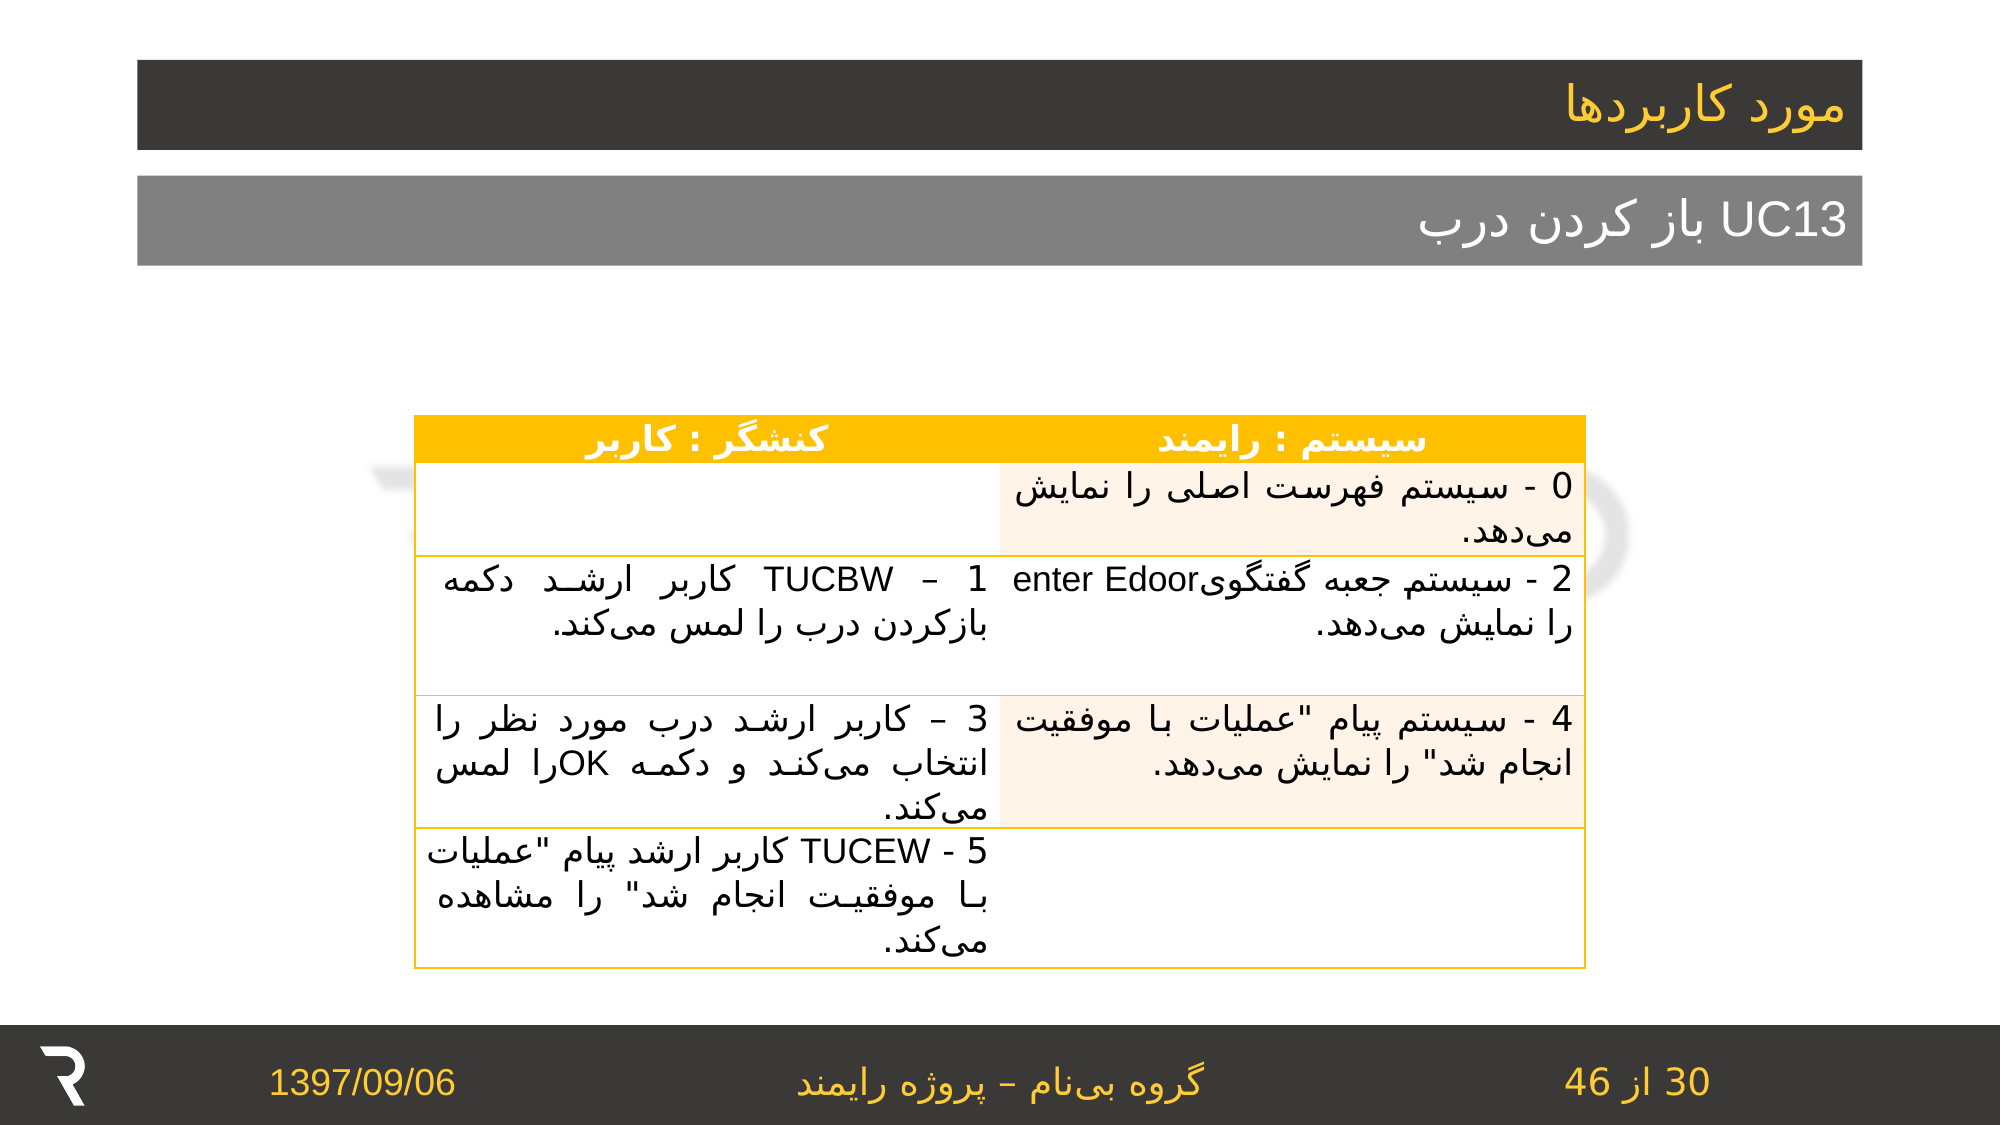

# مورد کاربردها
‏UC13 باز کردن درب
| کنشگر : کاربر | سیستم : رایمند |
| --- | --- |
|  | 0 - سیستم فهرست اصلی را نمایش می‌دهد. |
| 1 – TUCBW کاربر ارشد دکمه بازکردن درب را لمس می‌کند. | 2 - سیستم جعبه گفتگویenter Edoor را نمایش می‌دهد. |
| 3 – کاربر ارشد درب مورد نظر را انتخاب می‌کند و دکمه OKرا لمس می‌کند. | 4 - سیستم پیام "عملیات با موفقیت انجام شد" را نمایش می‌دهد. |
| 5 - TUCEW کاربر ارشد پیام "عملیات با موفقیت انجام شد" را مشاهده می‌کند. |  |